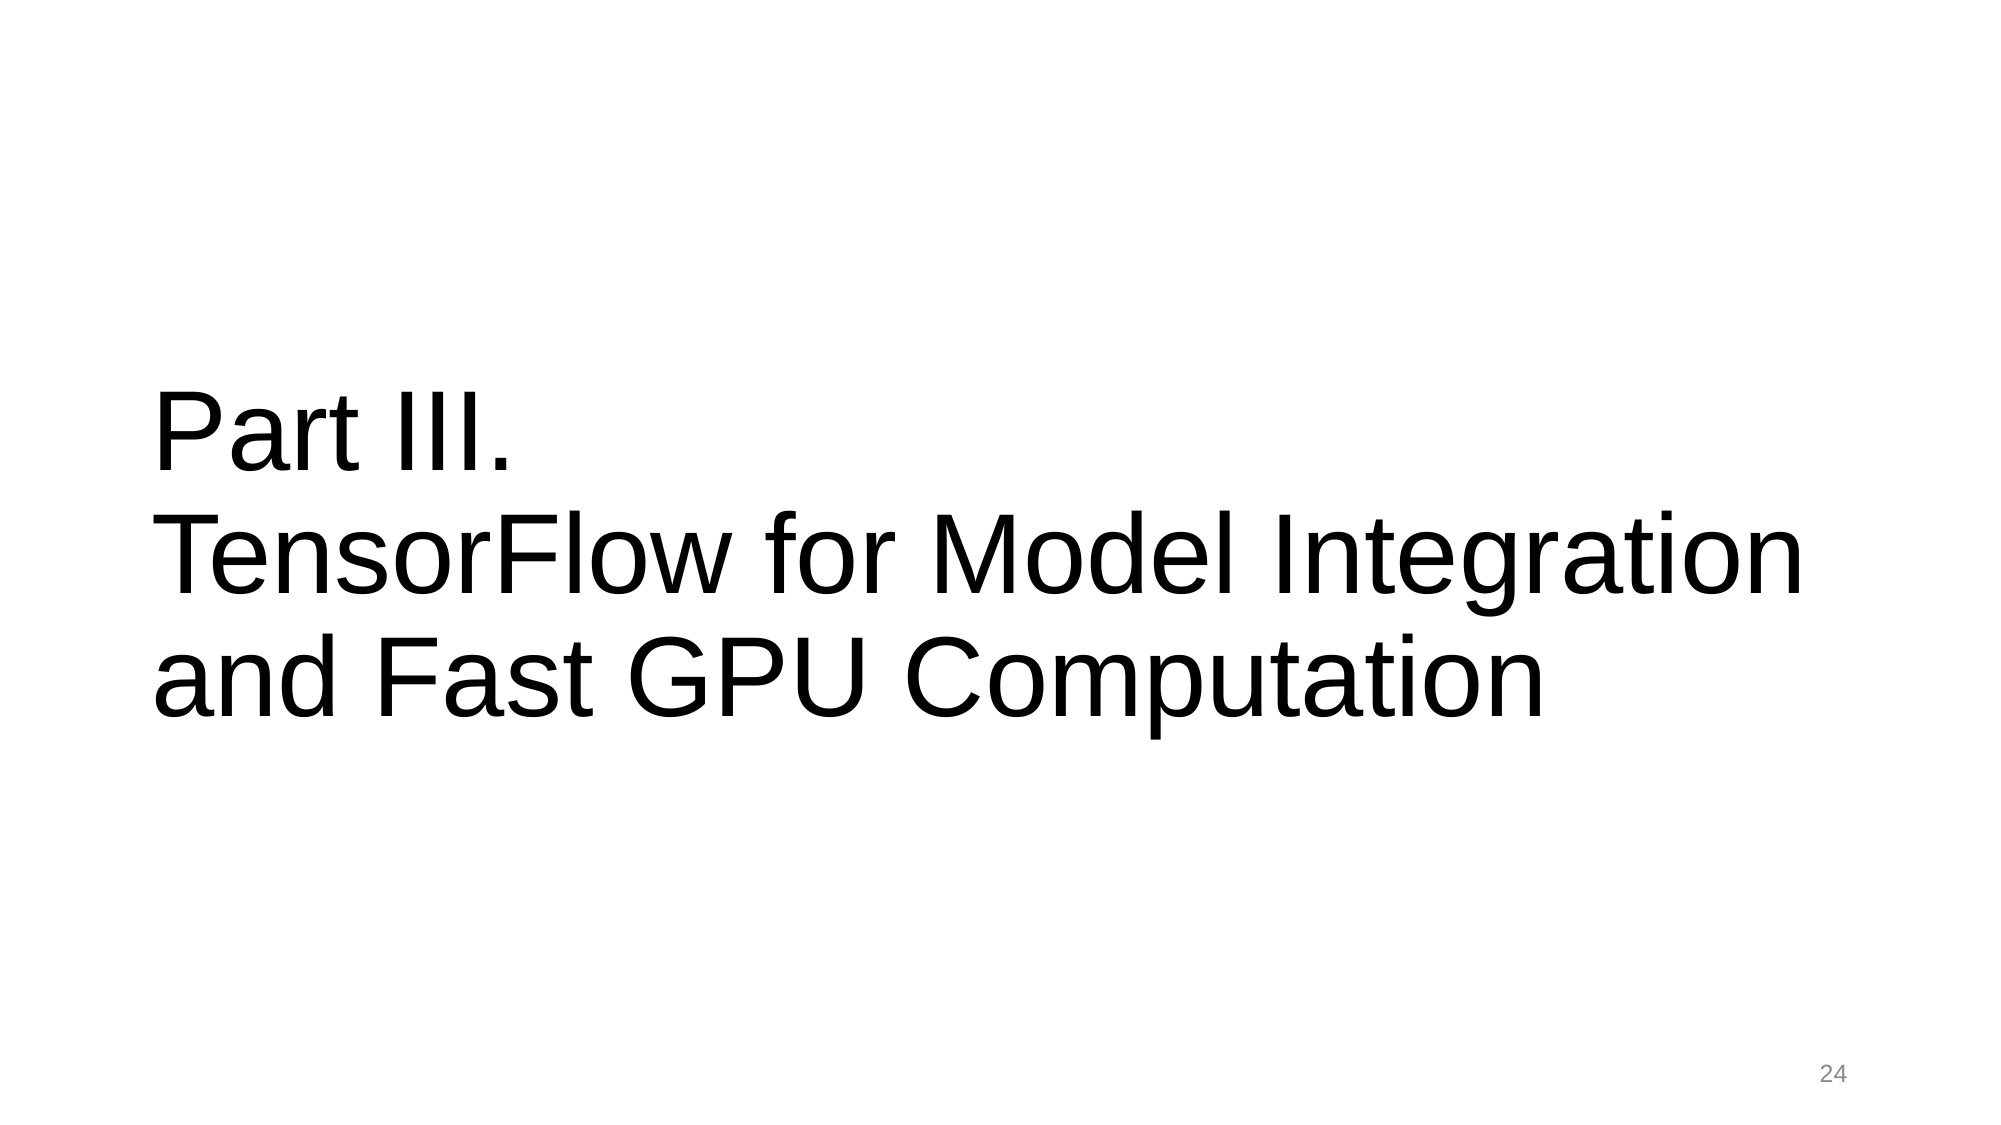

# Part III. TensorFlow for Model Integration and Fast GPU Computation

24